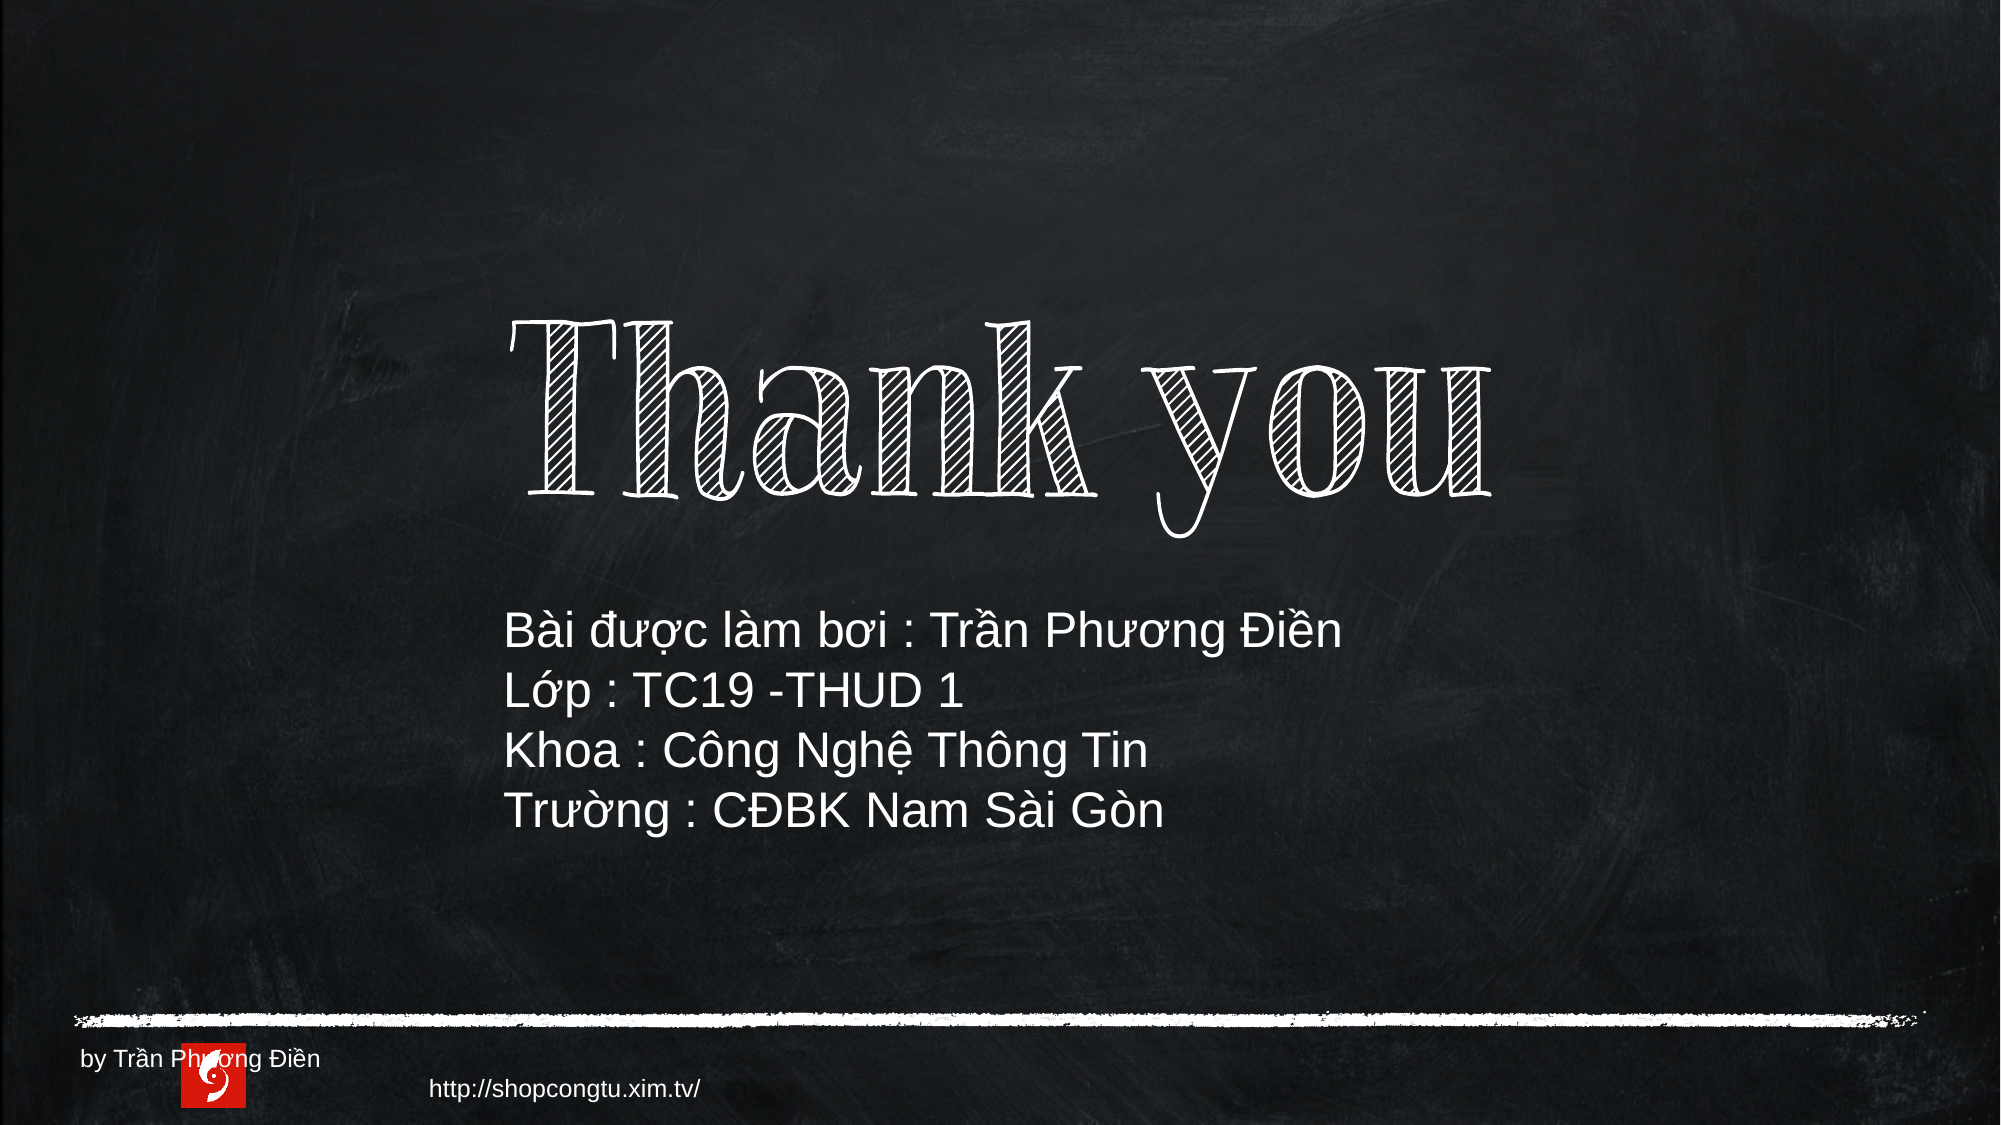

Bài được làm bơi : Trần Phương Điền
Lớp : TC19 -THUD 1
Khoa : Công Nghệ Thông Tin
Trường : CĐBK Nam Sài Gòn
by Trần Phương Điền                                                                                                                                                                                                                                          		       http://shopcongtu.xim.tv/